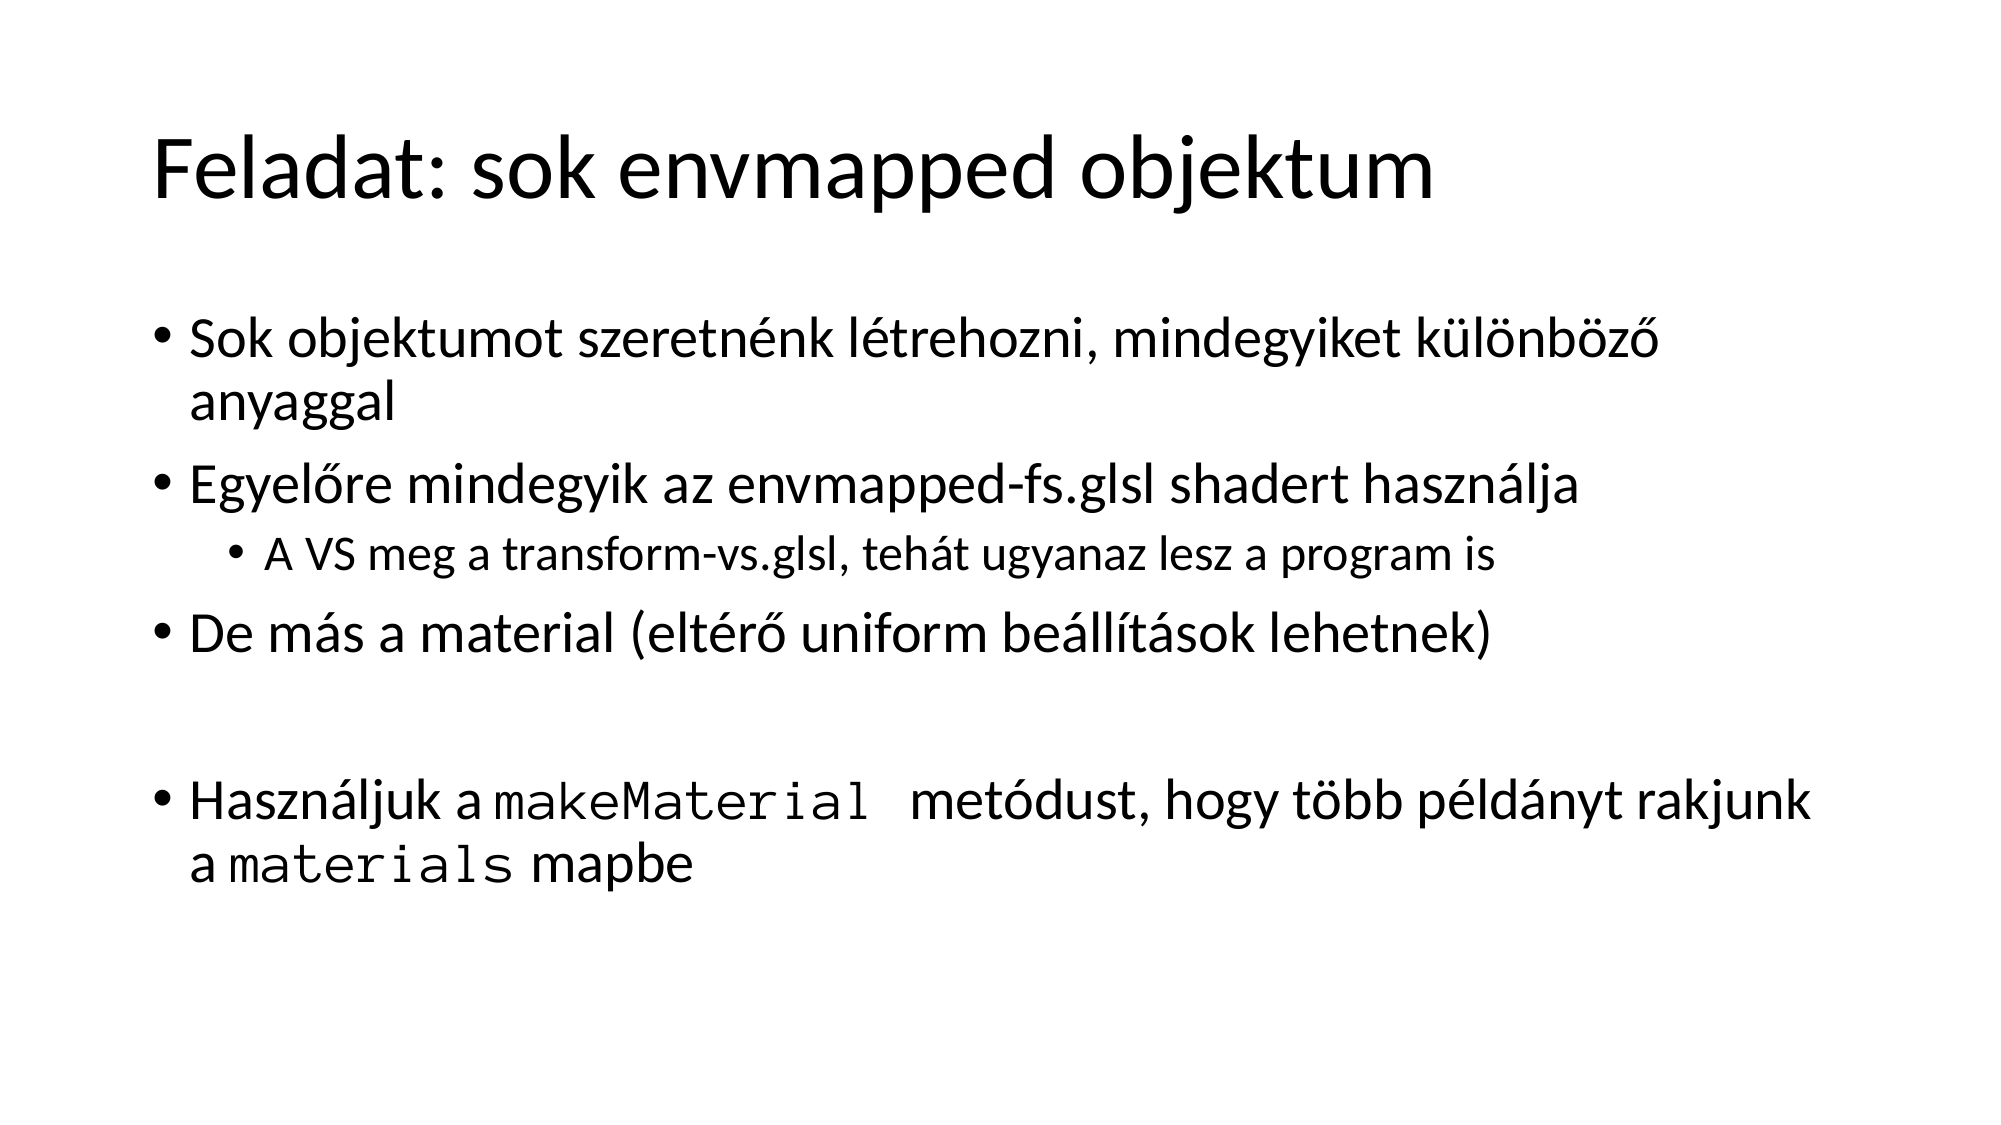

# Feladat: sok envmapped objektum
Sok objektumot szeretnénk létrehozni, mindegyiket különböző anyaggal
Egyelőre mindegyik az envmapped-fs.glsl shadert használja
A VS meg a transform-vs.glsl, tehát ugyanaz lesz a program is
De más a material (eltérő uniform beállítások lehetnek)

Használjuk a makeMaterial metódust, hogy több példányt rakjunk a materials mapbe